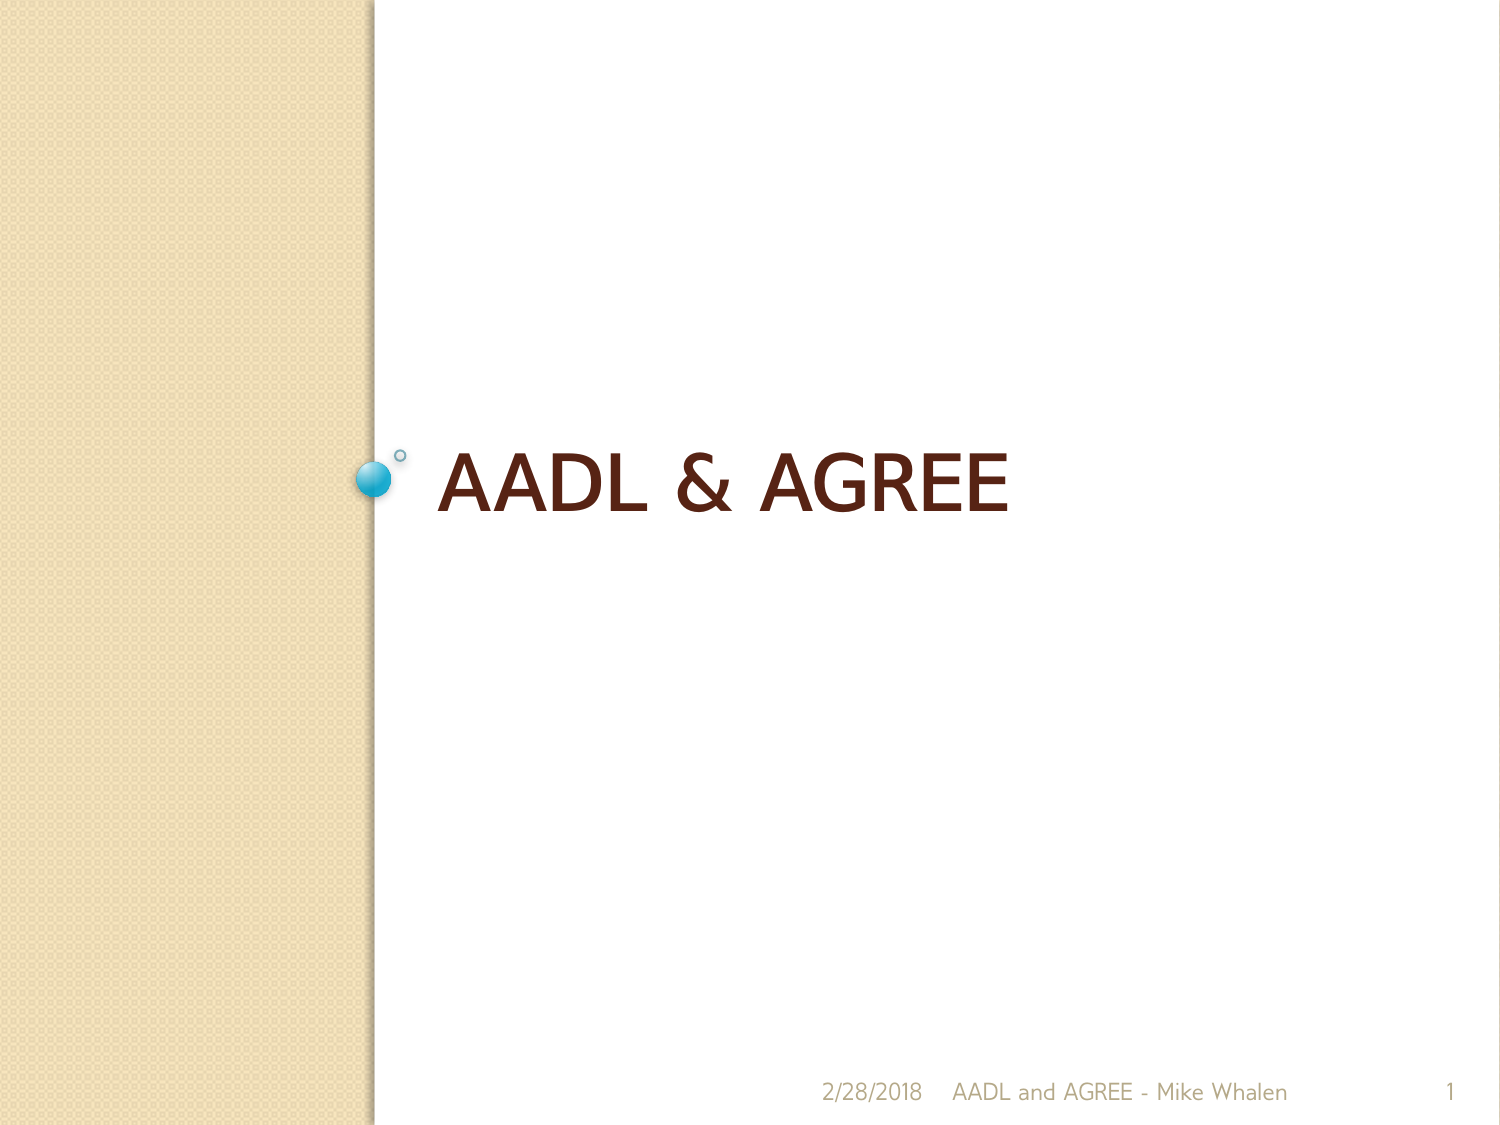

# AADL & AGREE
2/28/2018
AADL and AGREE - Mike Whalen
1